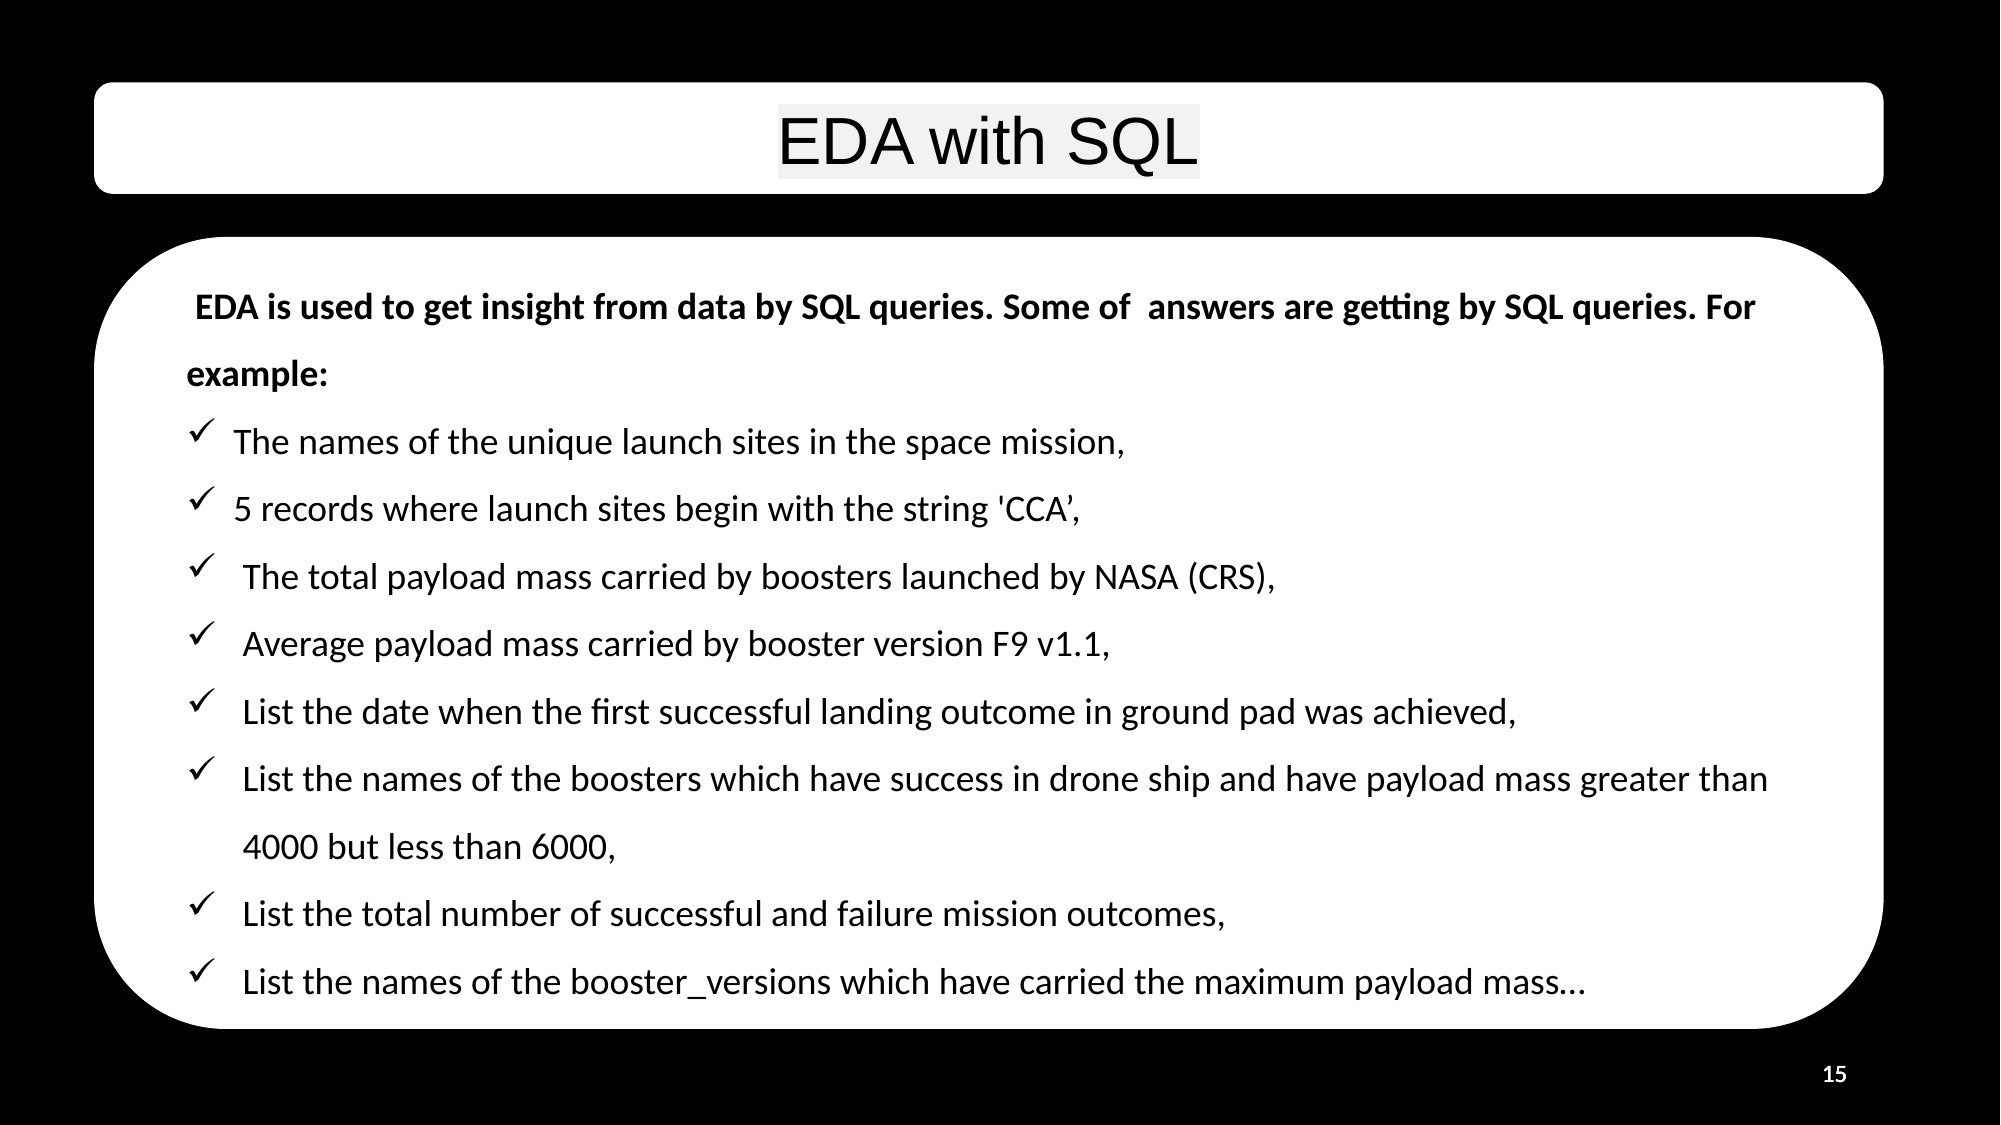

EDA with SQL

 EDA is used to get insight from data by SQL queries. Some of  answers are getting by SQL queries. For example:
The names of the unique launch sites in the space mission,
5 records where launch sites begin with the string 'CCA’,
The total payload mass carried by boosters launched by NASA (CRS),
Average payload mass carried by booster version F9 v1.1,
List the date when the first successful landing outcome in ground pad was achieved,
List the names of the boosters which have success in drone ship and have payload mass greater than 4000 but less than 6000,
List the total number of successful and failure mission outcomes,
List the names of the booster_versions which have carried the maximum payload mass…
15
15
15
15